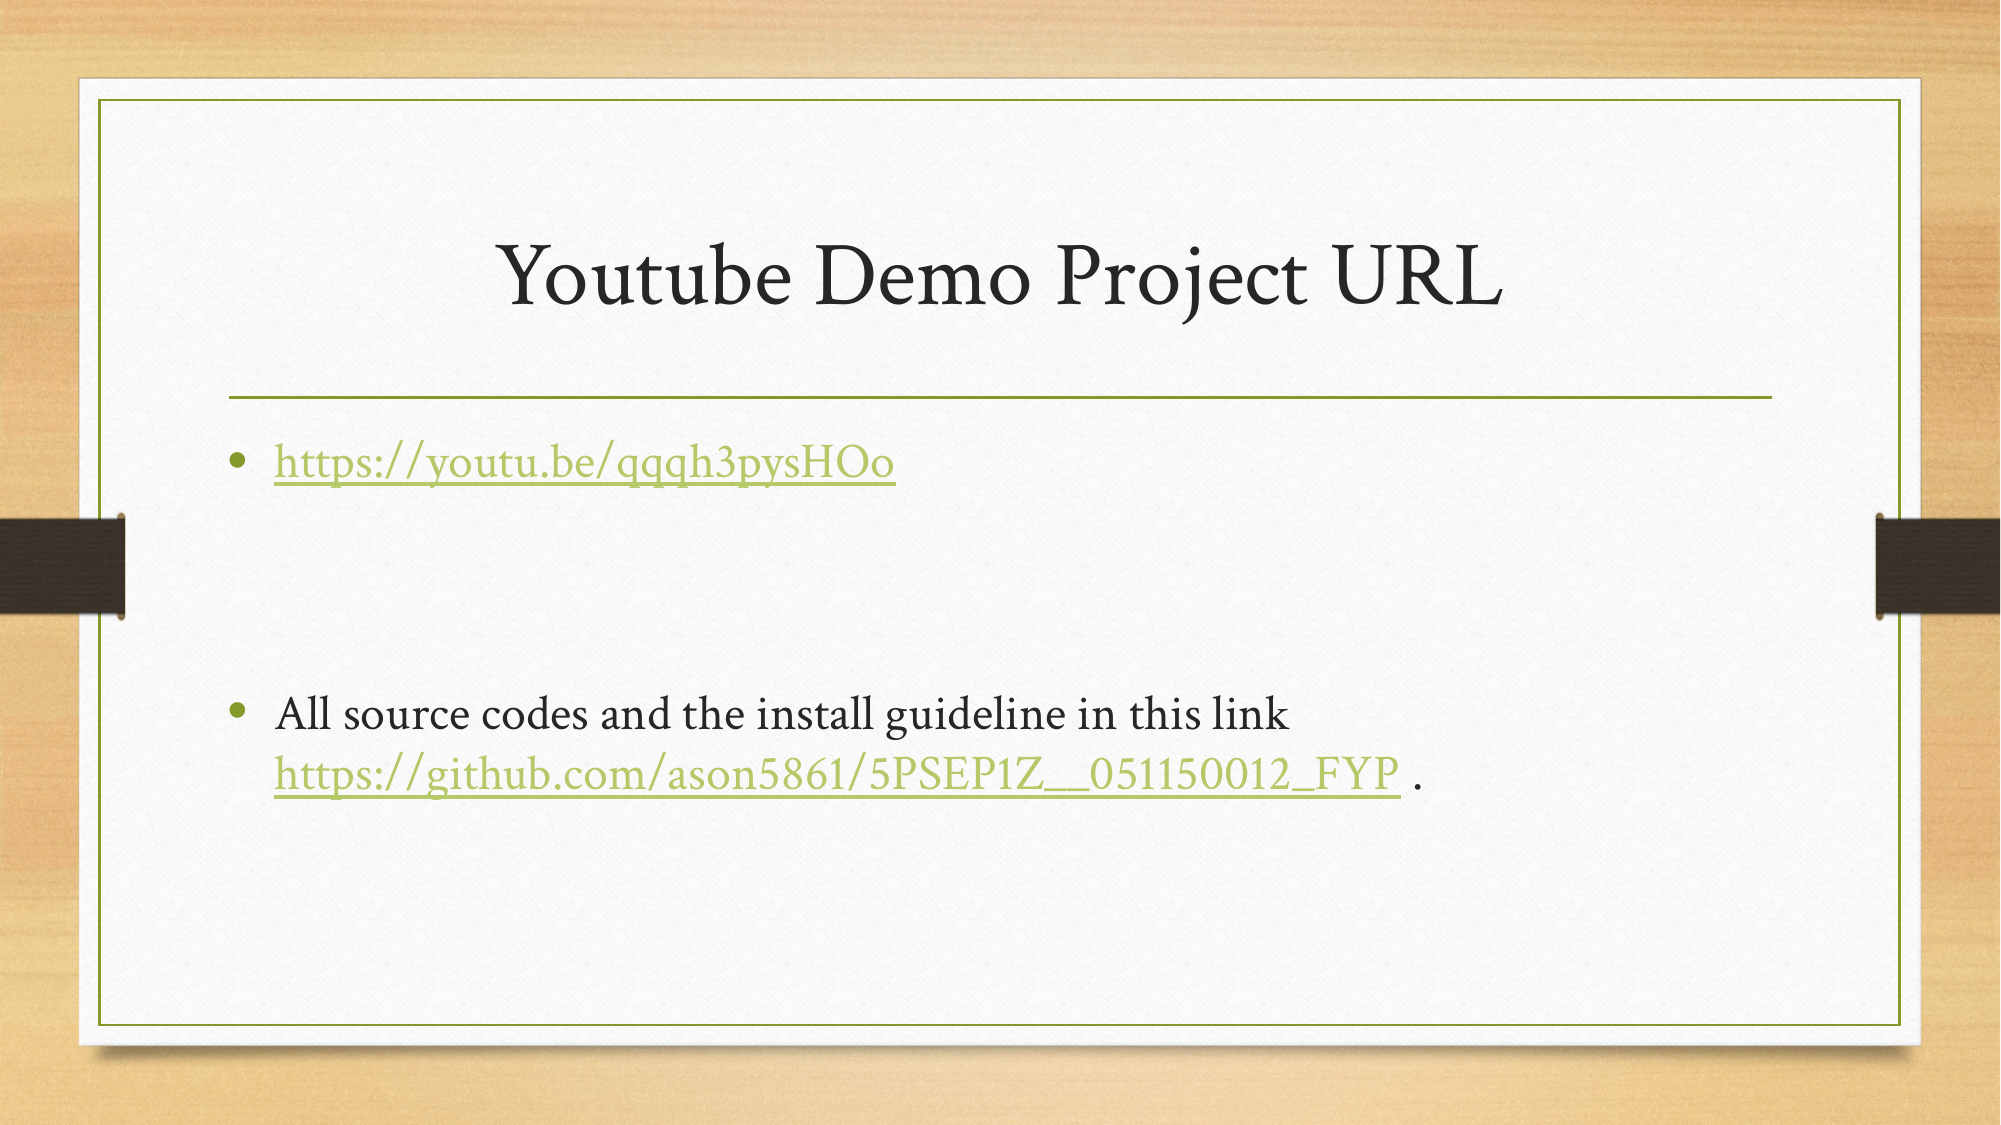

# Youtube Demo Project URL
https://youtu.be/qqqh3pysHOo

All source codes and the install guideline in this link https://github.com/ason5861/5PSEP1Z__051150012_FYP .